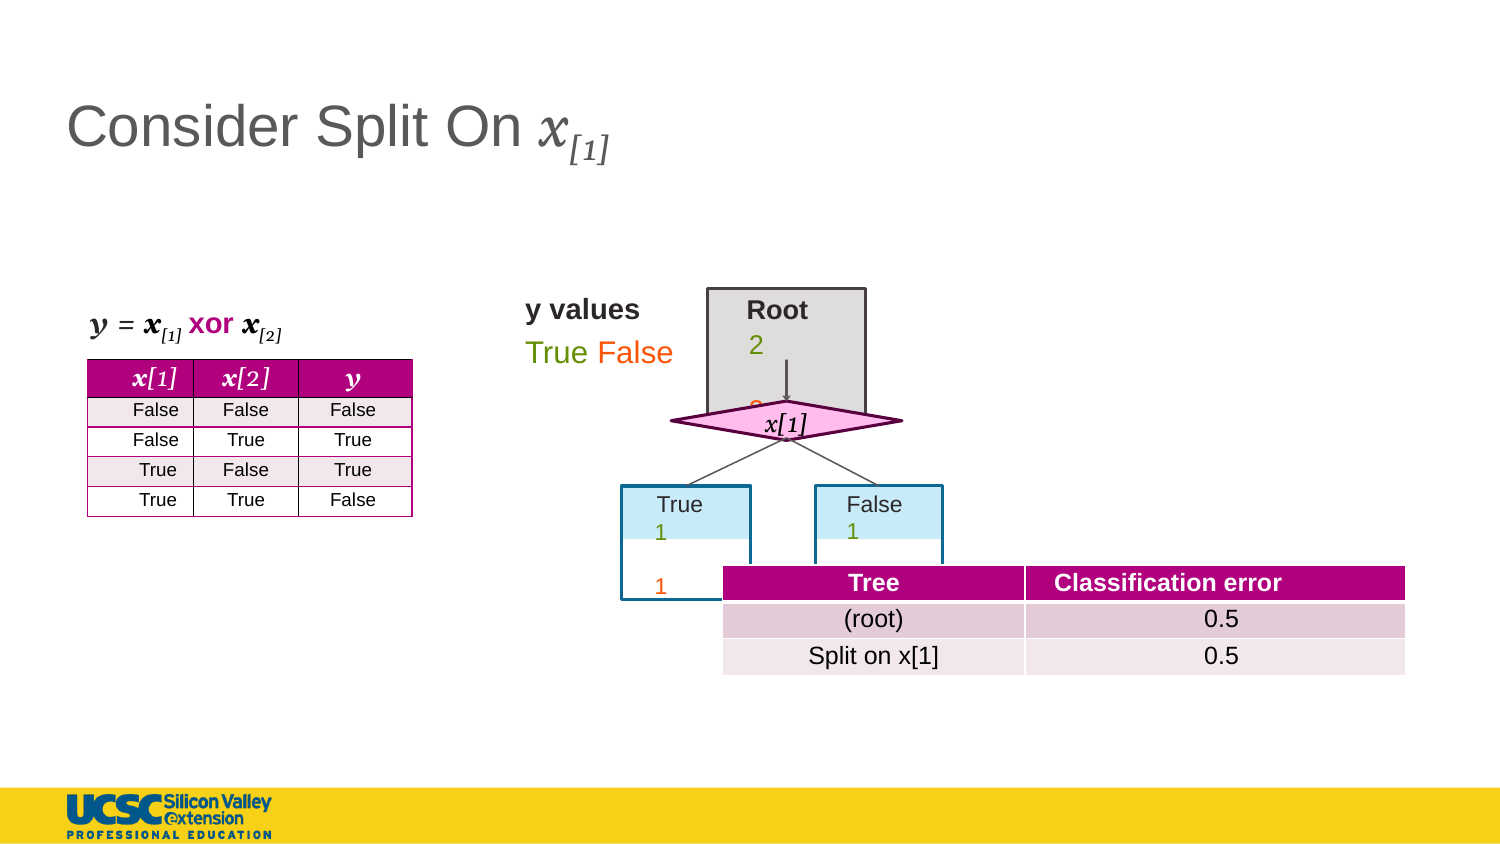

# Consider Split On x[1]
y values
True False
Root
2	2
y = x[1] xor x[2]
| x[1] | x[2] | y |
| --- | --- | --- |
| False | False | False |
| False | True | True |
| True | False | True |
| True | True | False |

x[1]

False
1	1

True
1	1
| Tree | Classification error |
| --- | --- |
| (root) | 0.5 |
| Split on x[1] | 0.5 |